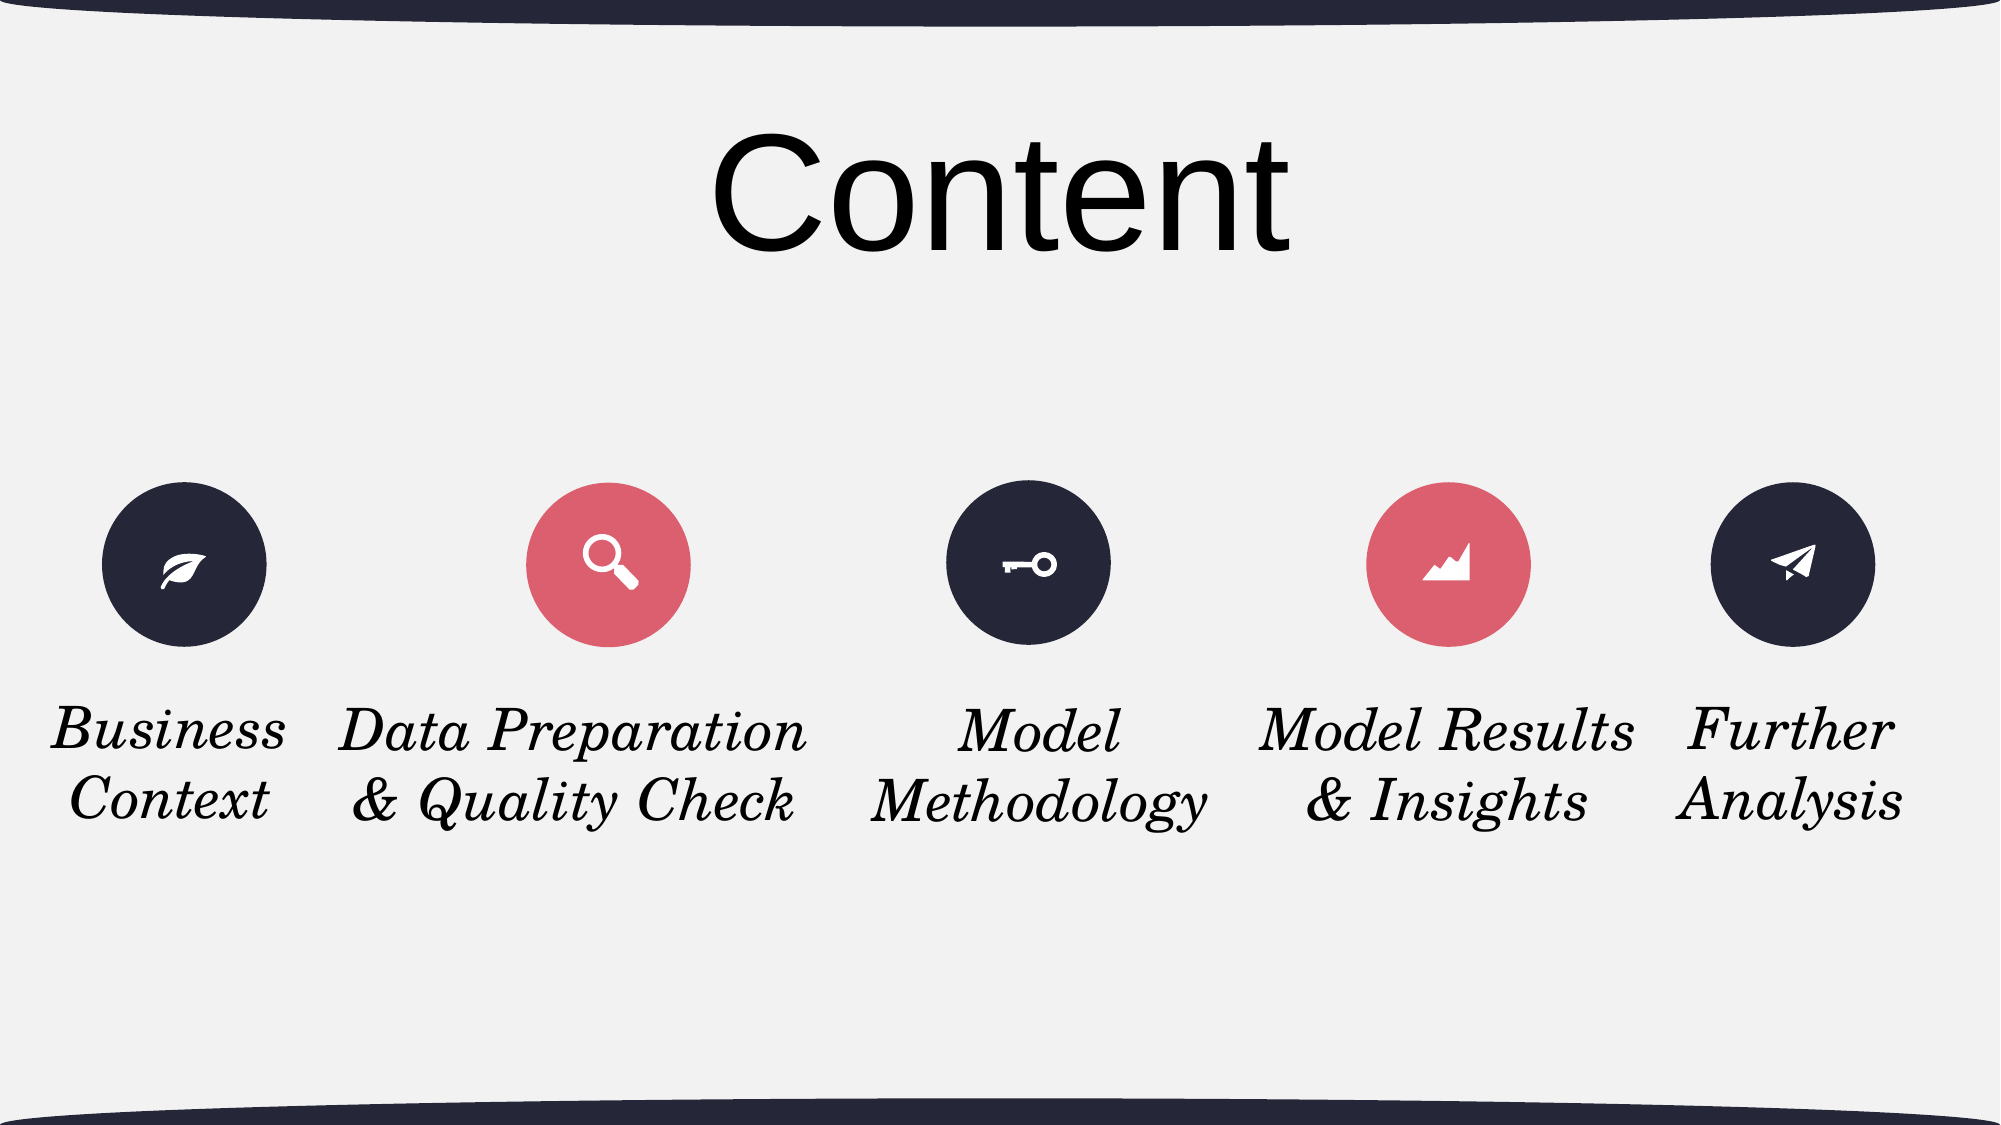

# Content

Business Context

Further Analysis

Data Preparation & Quality Check

Model Results & Insights

Model Methodology